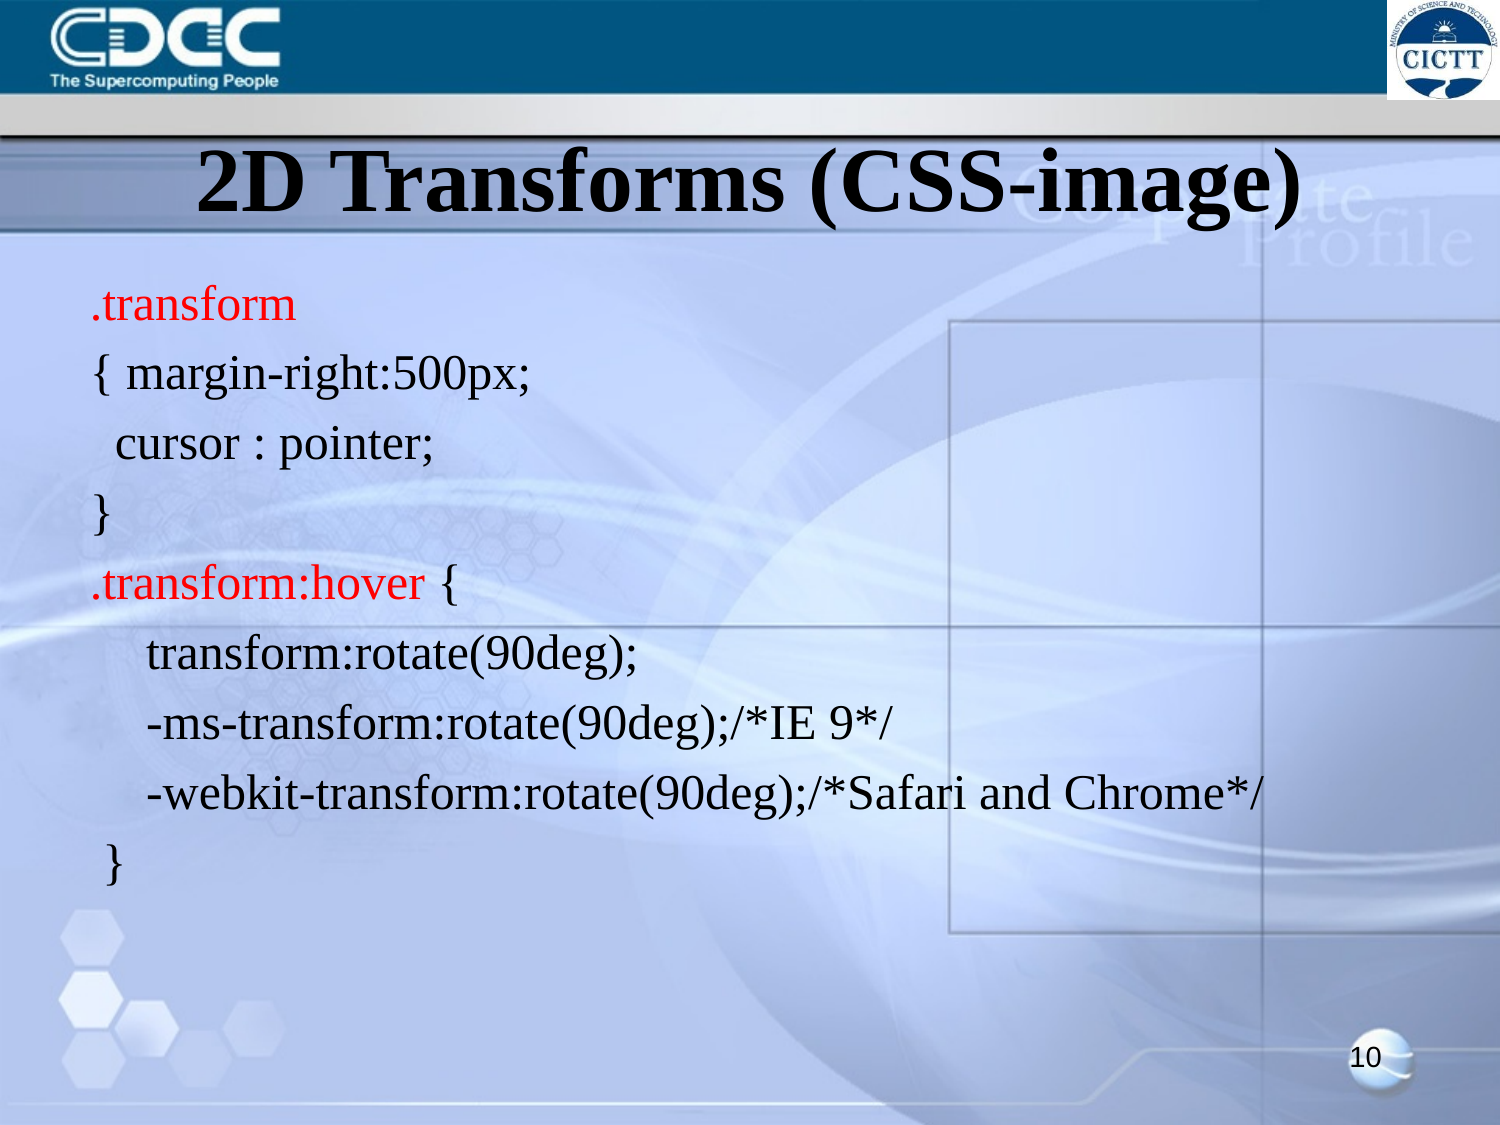

# 2D Transforms (CSS-image)
.transform
{ margin-right:500px;
  cursor : pointer;
}
.transform:hover {
	transform:rotate(90deg);
	-ms-transform:rotate(90deg);/*IE 9*/
	-webkit-transform:rotate(90deg);/*Safari and Chrome*/
 }